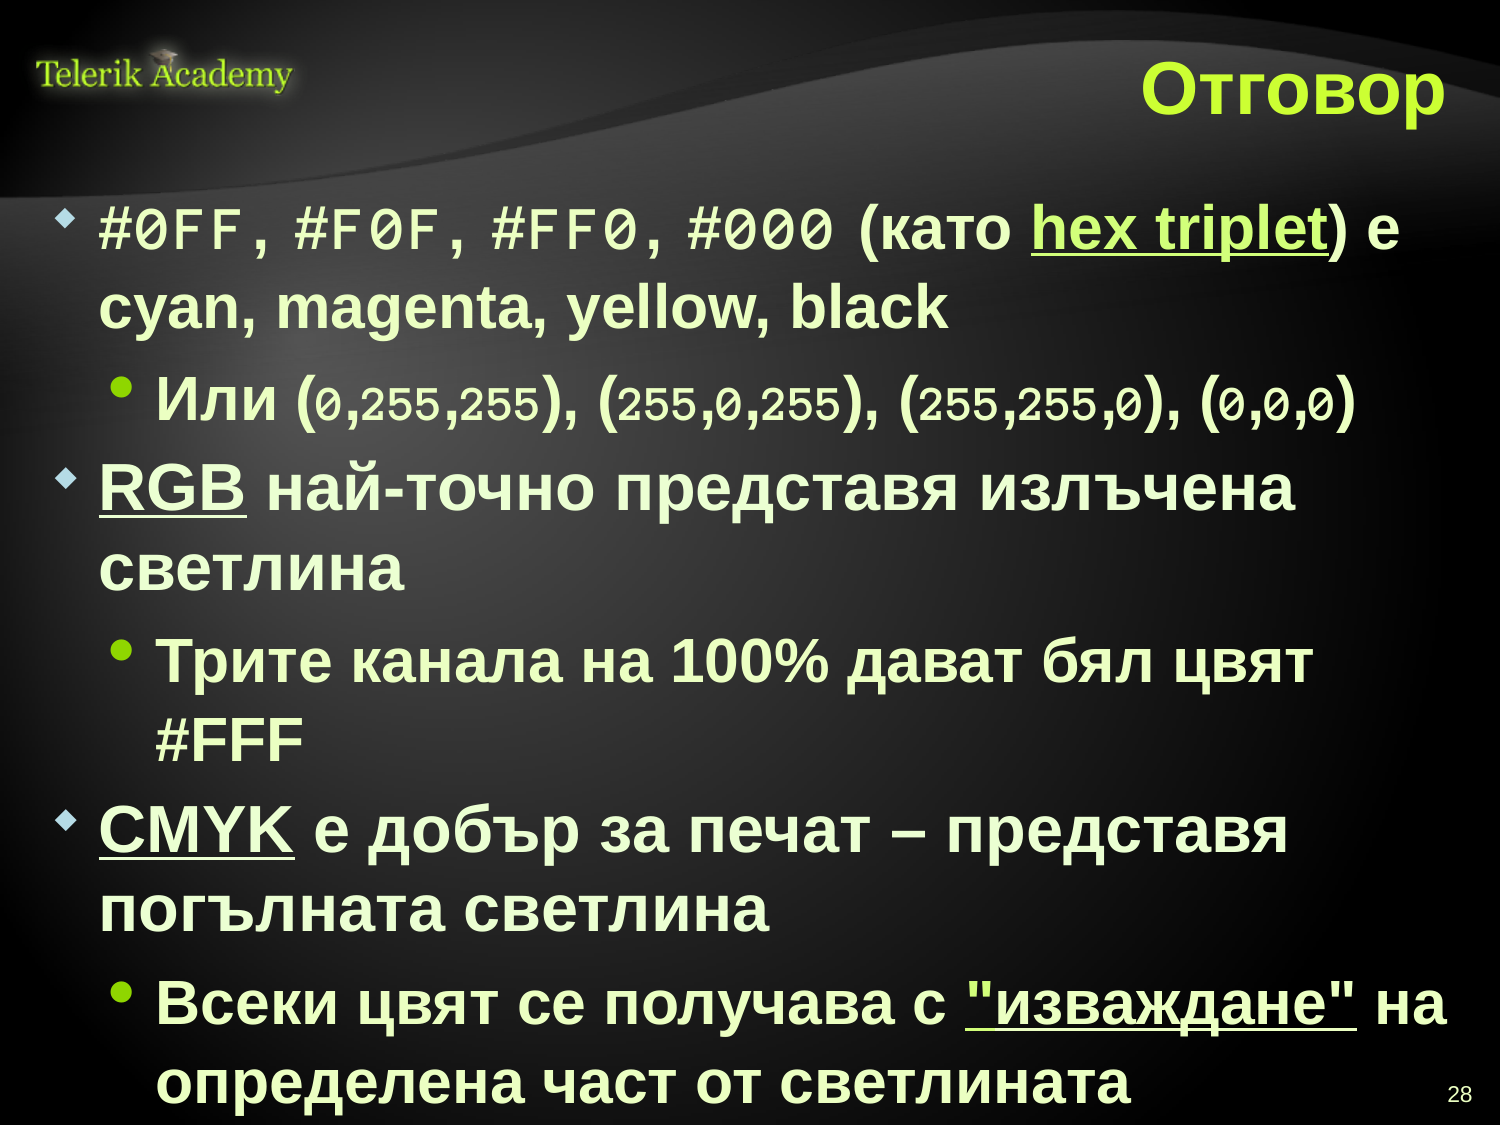

# Отговор
#0FF, #F0F, #FF0, #000 (като hex triplet) е
cyan, magenta, yellow, black
Или (0,255,255), (255,0,255), (255,255,0), (0,0,0)
RGB най-точно представя излъчена светлина
Трите канала на 100% дават бял цвят #FFF
CMYK е добър за печат – представя погълната светлина
Всеки цвят се получава с "изваждане" на определена част от светлината
Cyan, Magenta, Yellow на 100% дават Black
28